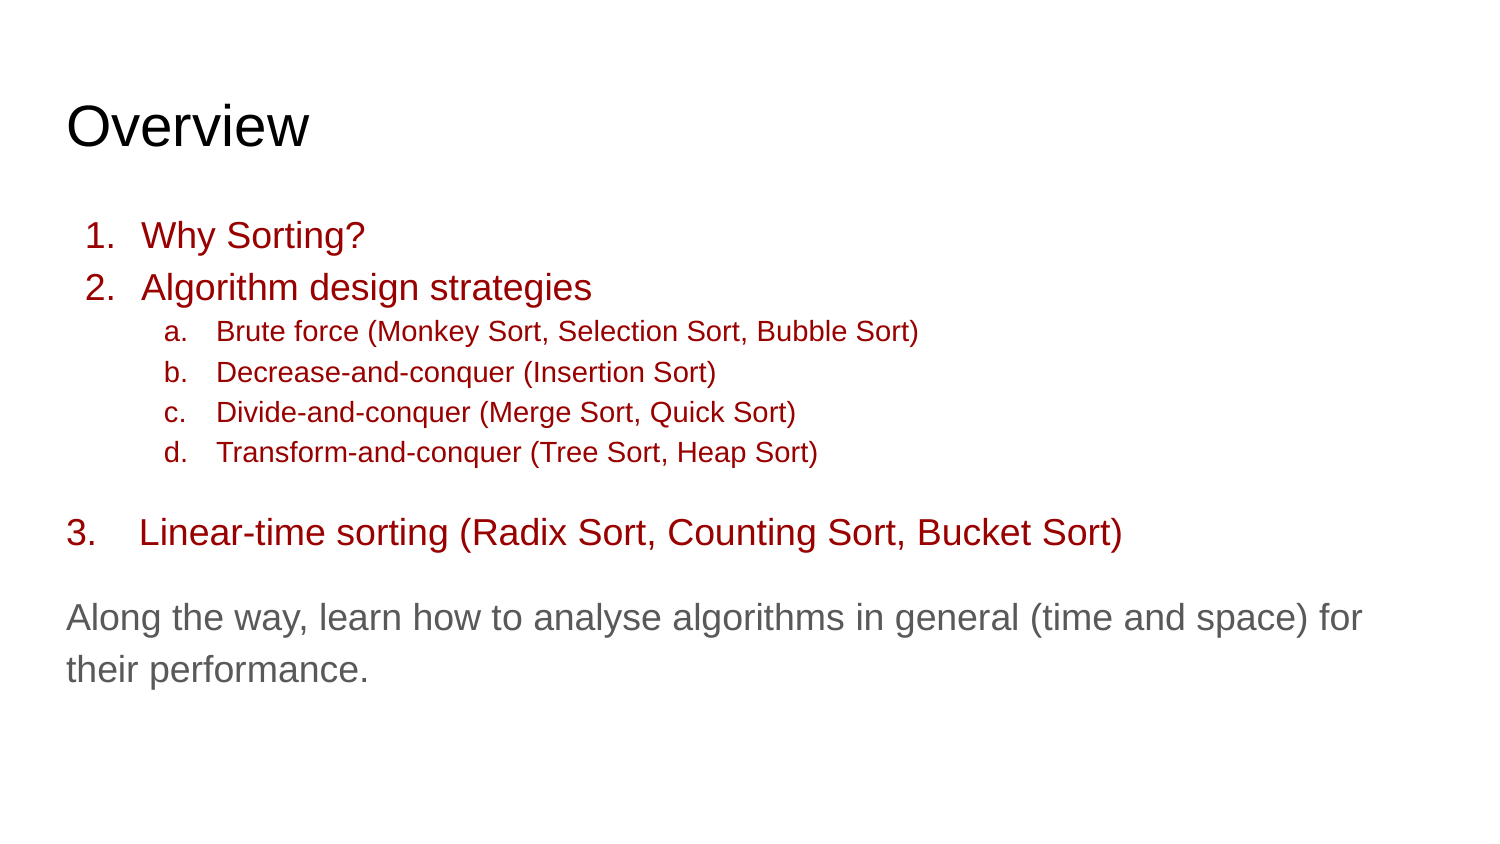

# Overview
Why Sorting?
Algorithm design strategies
Brute force (Monkey Sort, Selection Sort, Bubble Sort)
Decrease-and-conquer (Insertion Sort)
Divide-and-conquer (Merge Sort, Quick Sort)
Transform-and-conquer (Tree Sort, Heap Sort)
3.    Linear-time sorting (Radix Sort, Counting Sort, Bucket Sort)
Along the way, learn how to analyse algorithms in general (time and space) for their performance.